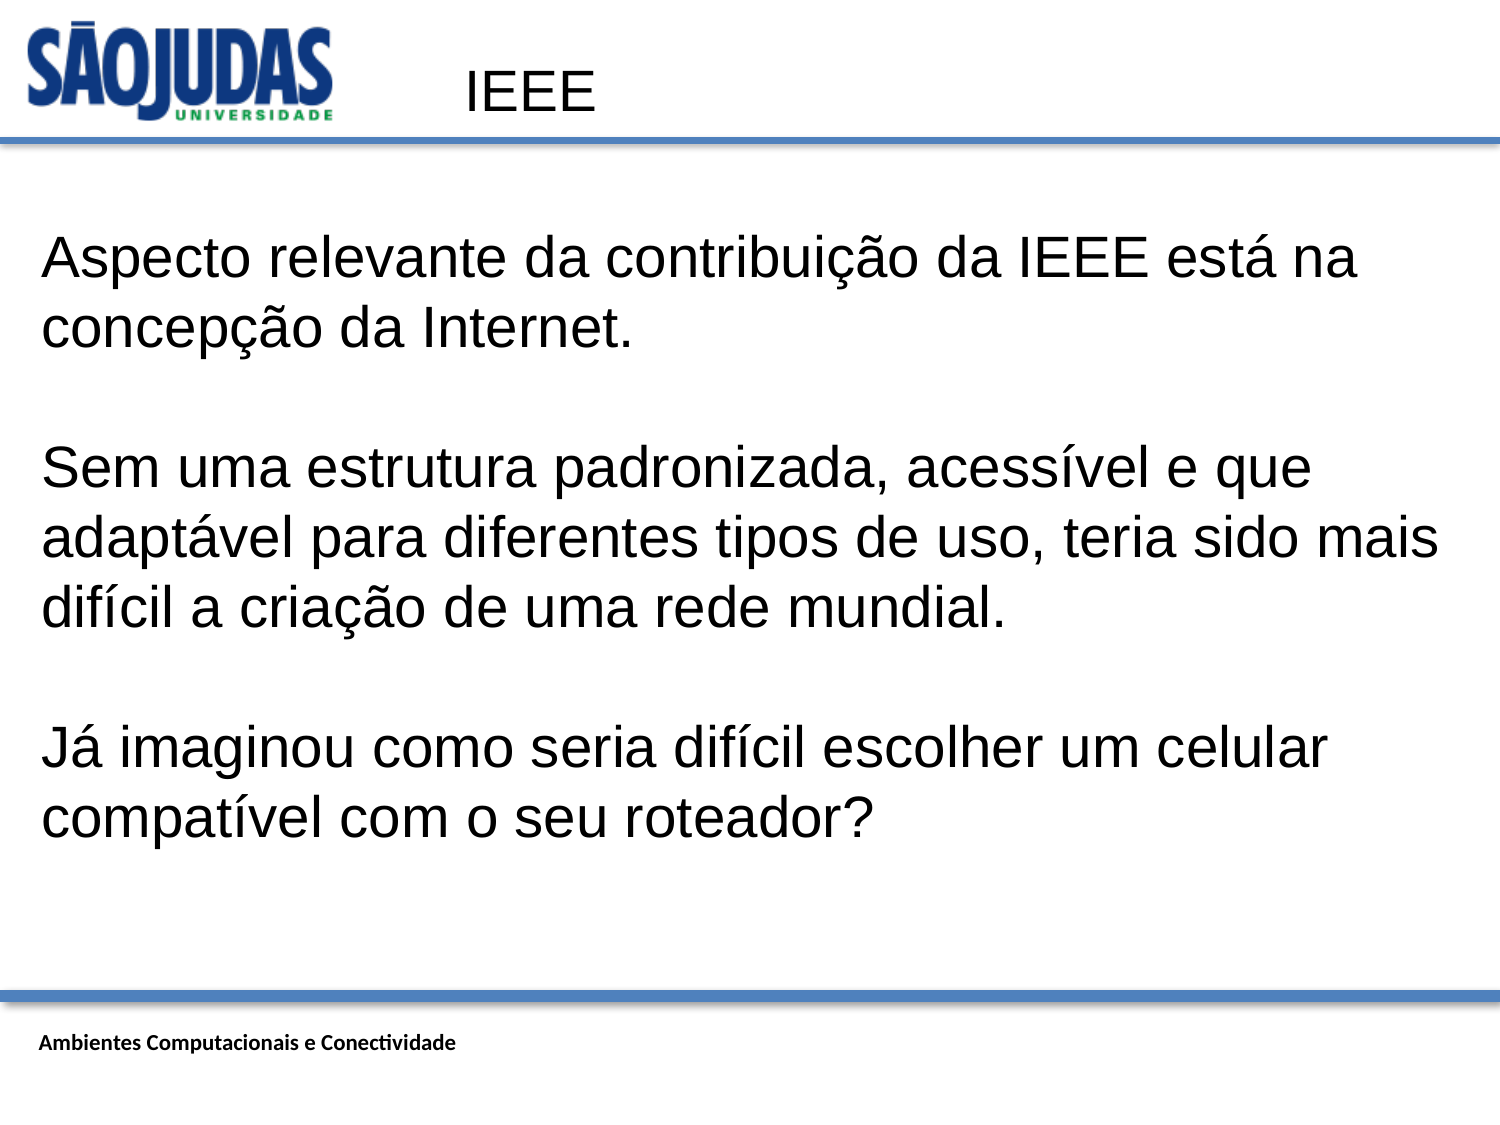

IEEE
Aspecto relevante da contribuição da IEEE está na concepção da Internet.

Sem uma estrutura padronizada, acessível e que adaptável para diferentes tipos de uso, teria sido mais difícil a criação de uma rede mundial.

Já imaginou como seria difícil escolher um celular compatível com o seu roteador?